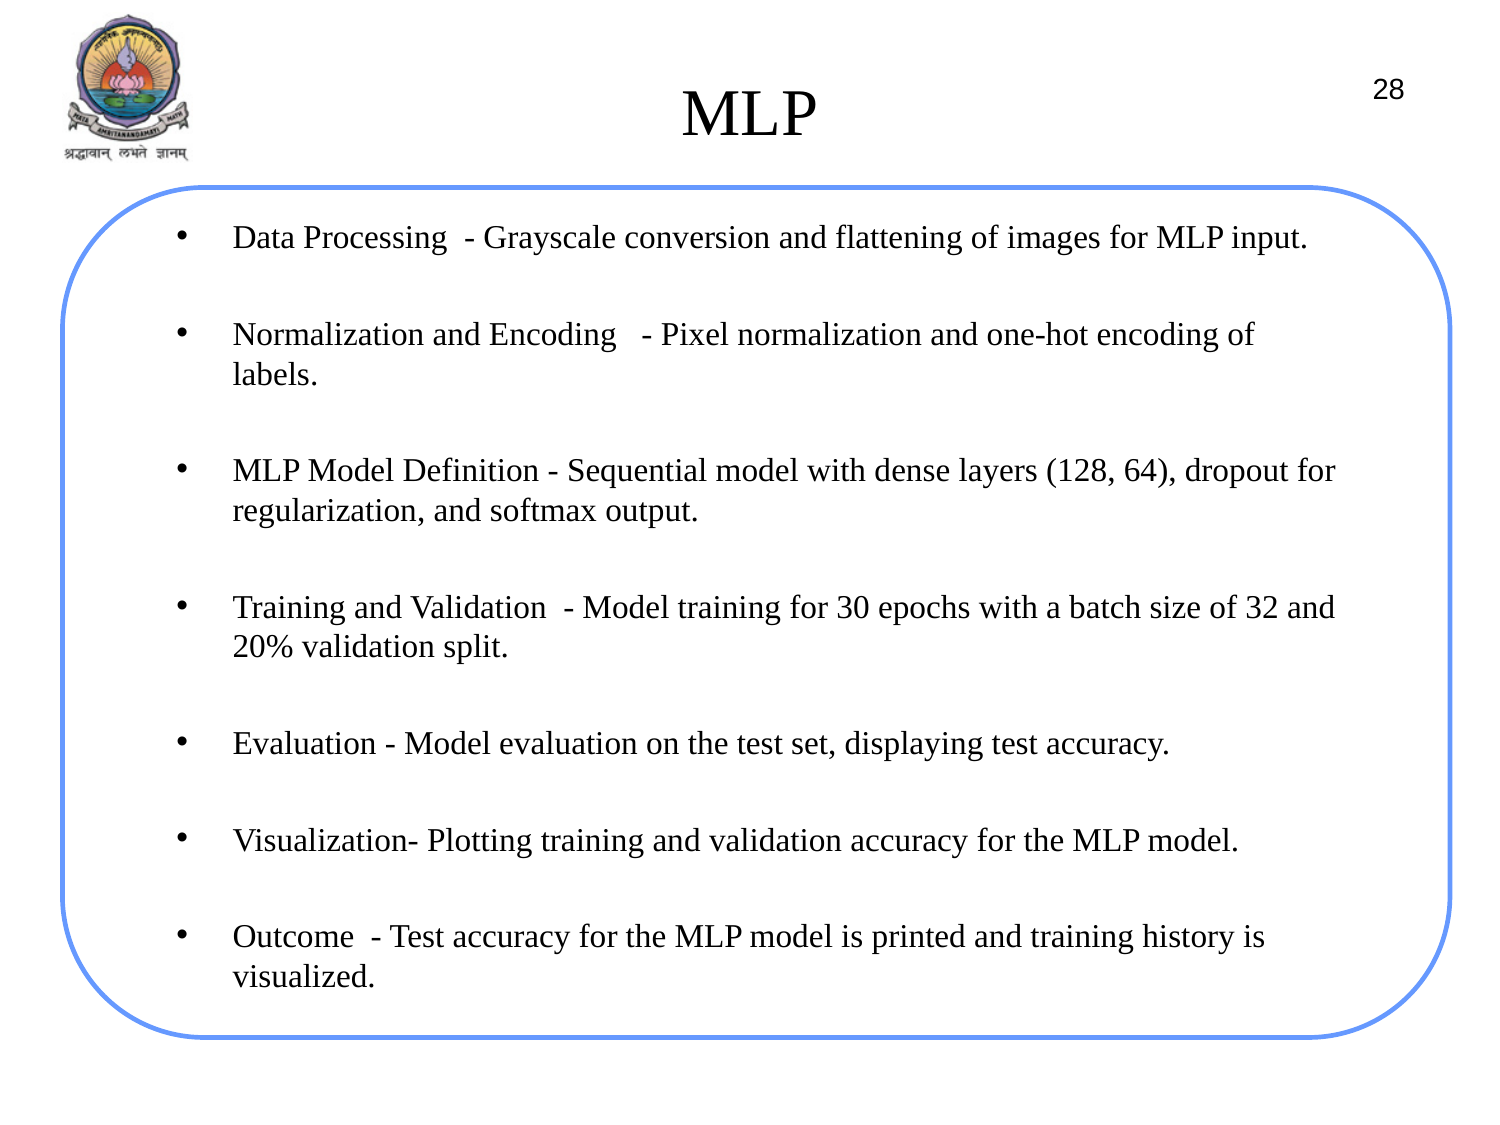

MLP
28
Data Processing  - Grayscale conversion and flattening of images for MLP input.

Normalization and Encoding   - Pixel normalization and one-hot encoding of labels.

MLP Model Definition - Sequential model with dense layers (128, 64), dropout for regularization, and softmax output.

Training and Validation  - Model training for 30 epochs with a batch size of 32 and 20% validation split.

Evaluation - Model evaluation on the test set, displaying test accuracy.

Visualization- Plotting training and validation accuracy for the MLP model.

Outcome  - Test accuracy for the MLP model is printed and training history is visualized.